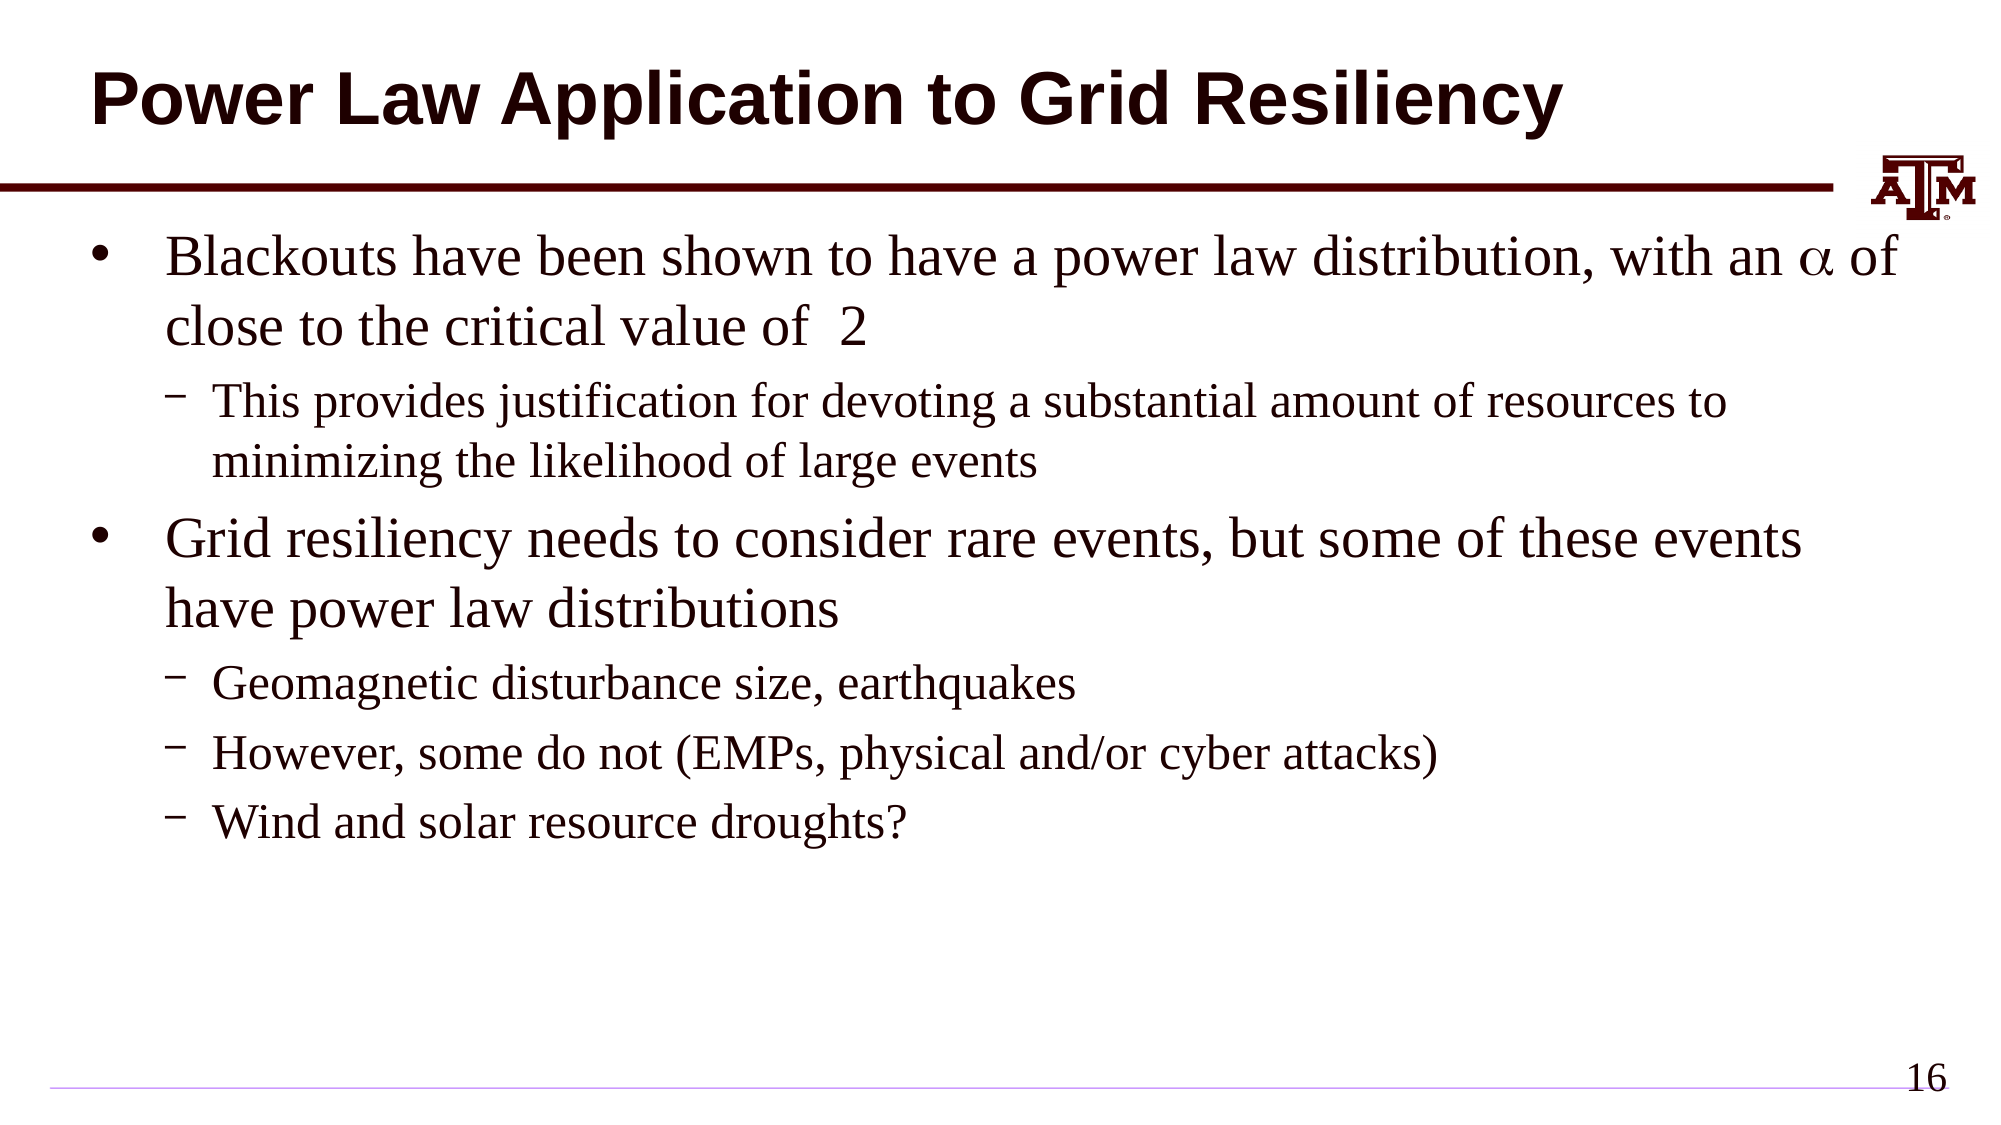

# Power Law Application to Grid Resiliency
Blackouts have been shown to have a power law distribution, with an α of close to the critical value of  2
This provides justification for devoting a substantial amount of resources to minimizing the likelihood of large events
Grid resiliency needs to consider rare events, but some of these events have power law distributions
Geomagnetic disturbance size, earthquakes
However, some do not (EMPs, physical and/or cyber attacks)
Wind and solar resource droughts?

16